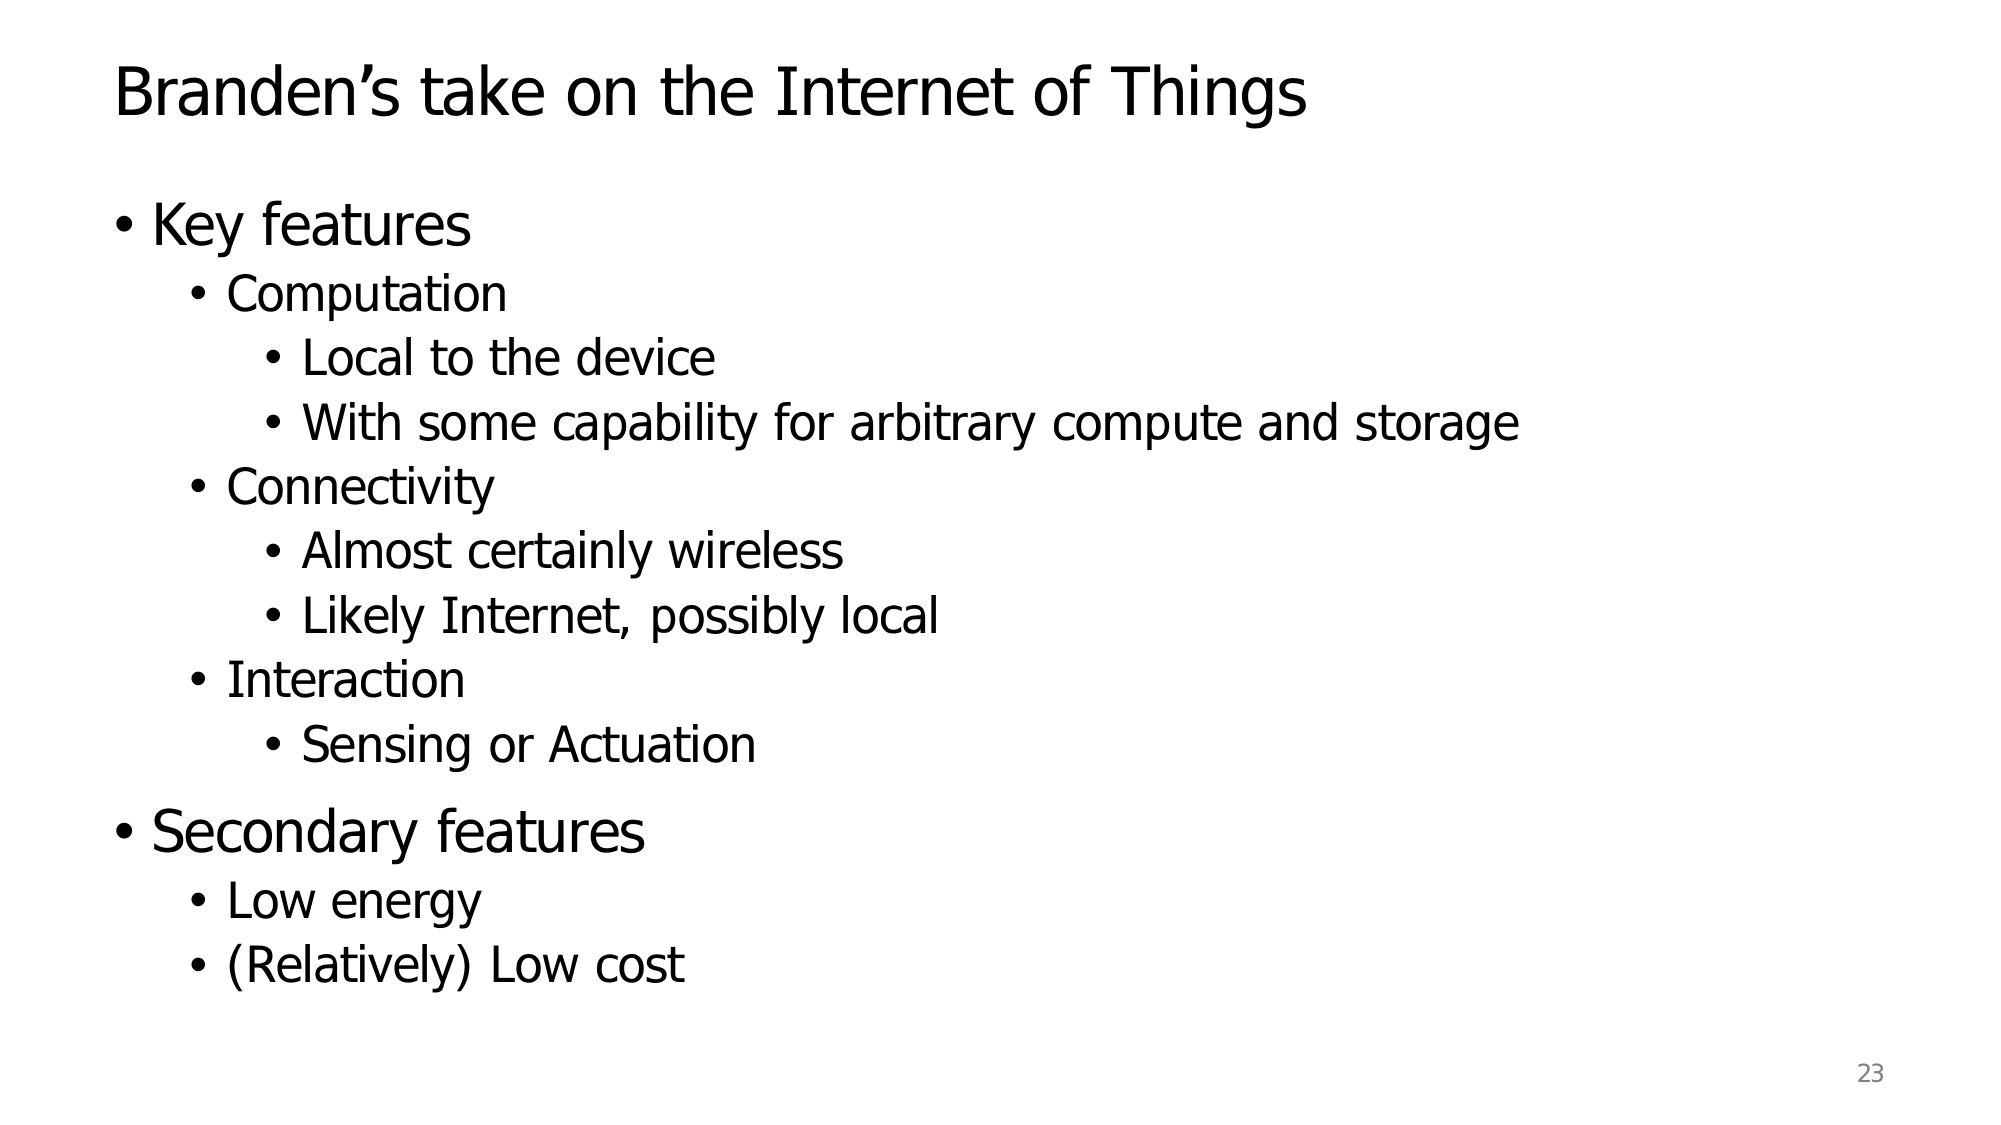

# Branden’s take on the Internet of Things
Key features
Computation
Local to the device
With some capability for arbitrary compute and storage
Connectivity
Almost certainly wireless
Likely Internet, possibly local
Interaction
Sensing or Actuation
Secondary features
Low energy
(Relatively) Low cost
23